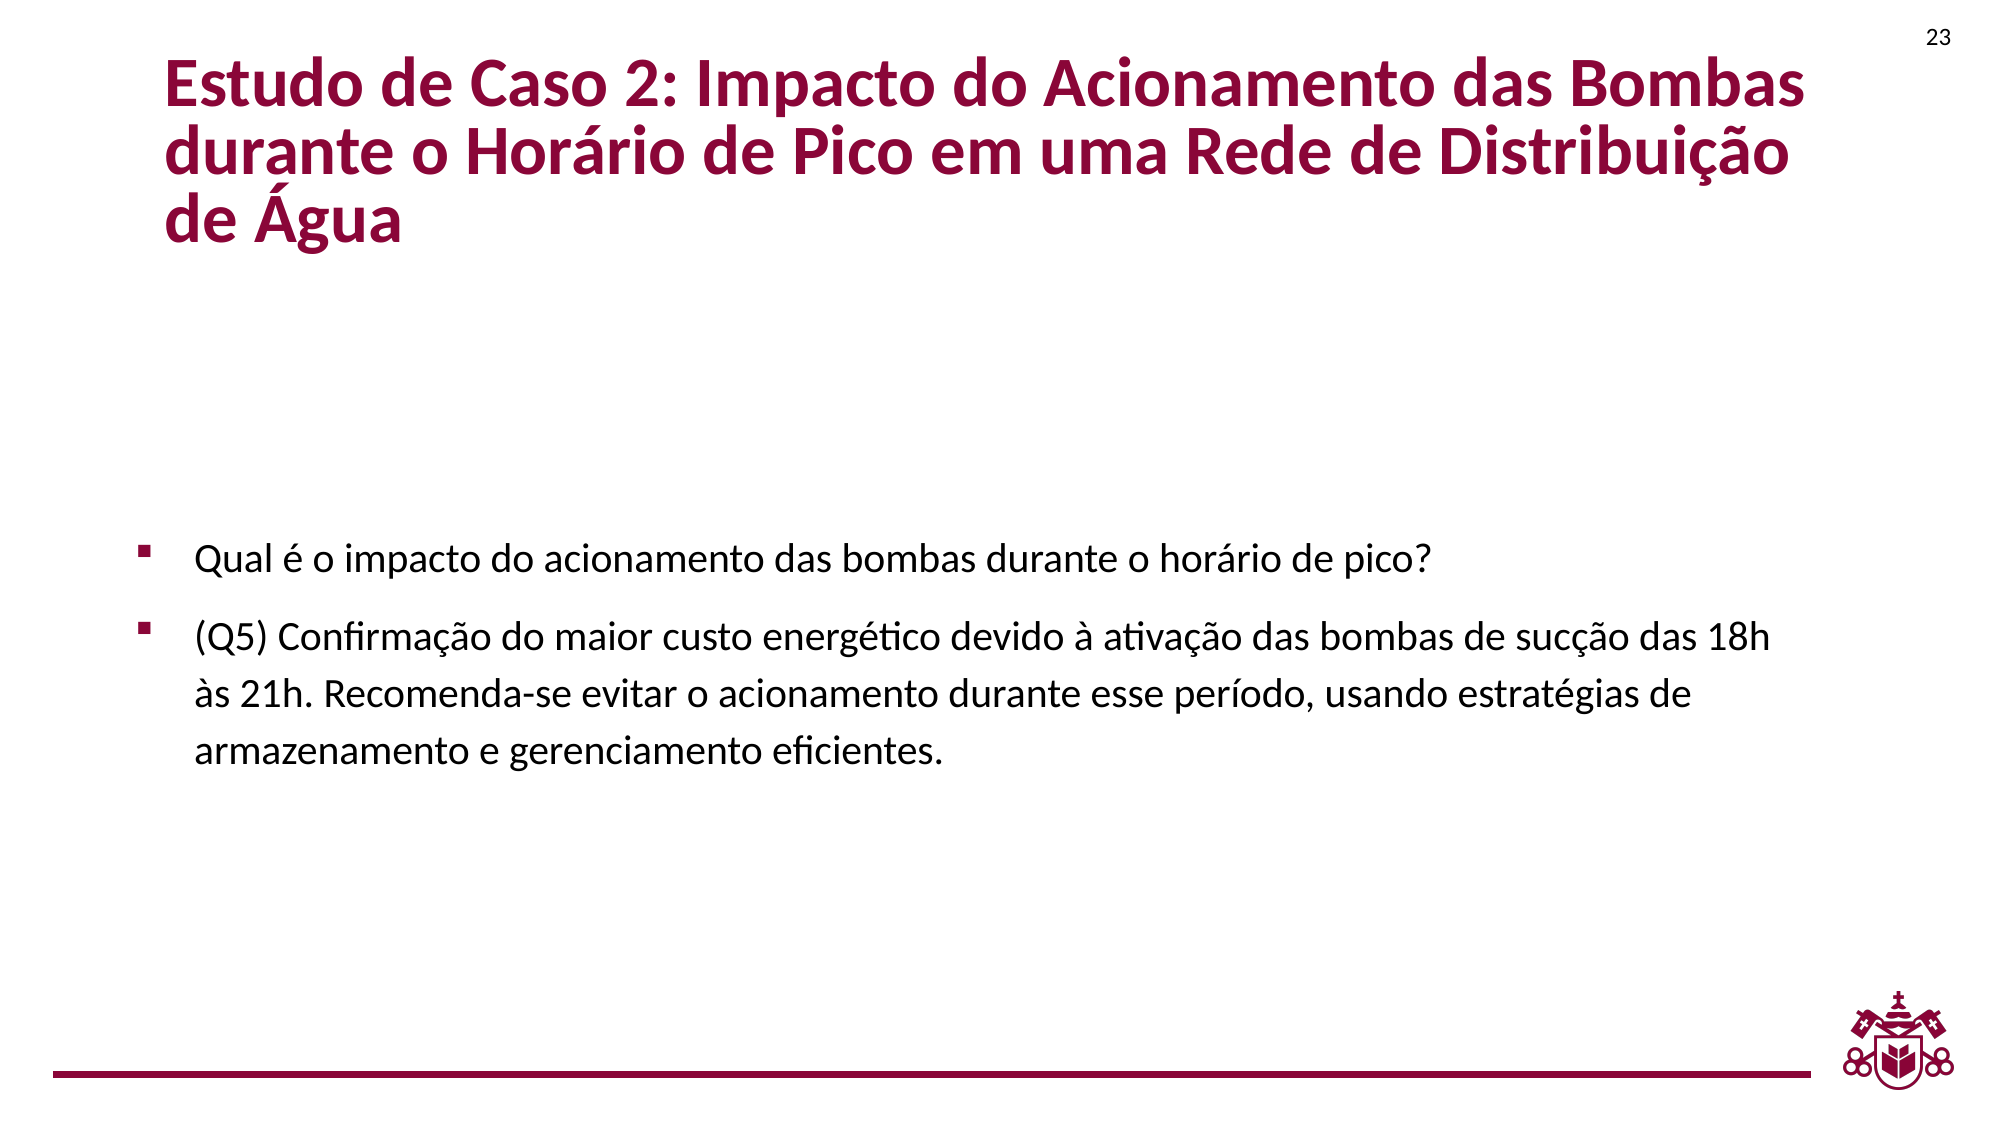

23
Estudo de Caso 2: Impacto do Acionamento das Bombas durante o Horário de Pico em uma Rede de Distribuição de Água
Qual é o impacto do acionamento das bombas durante o horário de pico?
(Q5) Confirmação do maior custo energético devido à ativação das bombas de sucção das 18h às 21h. Recomenda-se evitar o acionamento durante esse período, usando estratégias de armazenamento e gerenciamento eficientes.